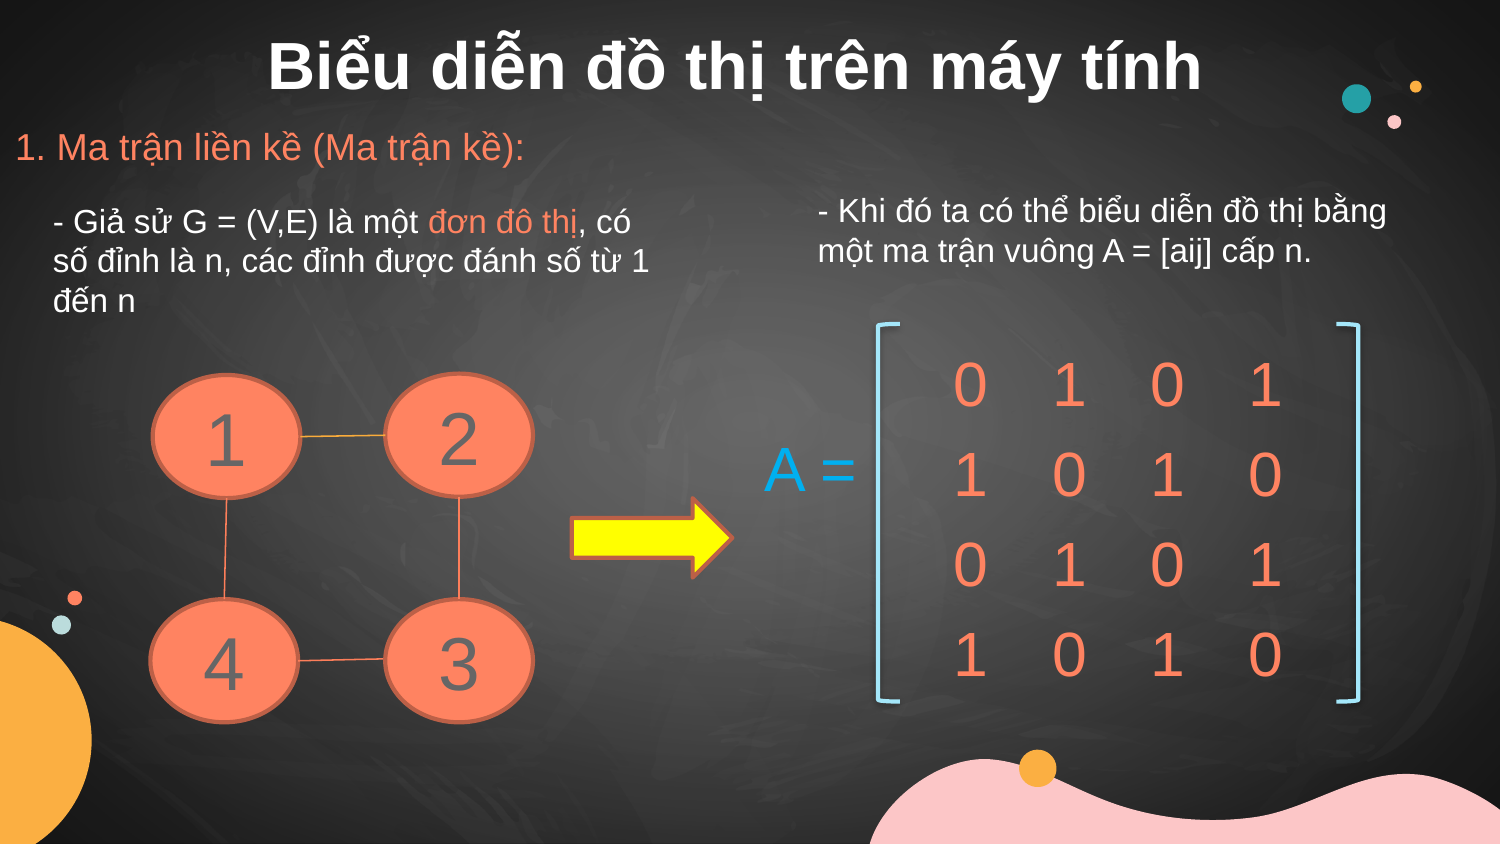

# Biểu diễn đồ thị trên máy tính
1. Ma trận liền kề (Ma trận kề):

- Khi đó ta có thể biểu diễn đồ thị bằng một ma trận vuông A = [aij] cấp n.
- Giả sử G = (V,E) là một đơn đô thị, có số đỉnh là n, các đỉnh được đánh số từ 1 đến n

| 0 | 1 | 0 | 1 |
| --- | --- | --- | --- |
| 1 | 0 | 1 | 0 |
| 0 | 1 | 0 | 1 |
| 1 | 0 | 1 | 0 |
2
1
A =

4
3